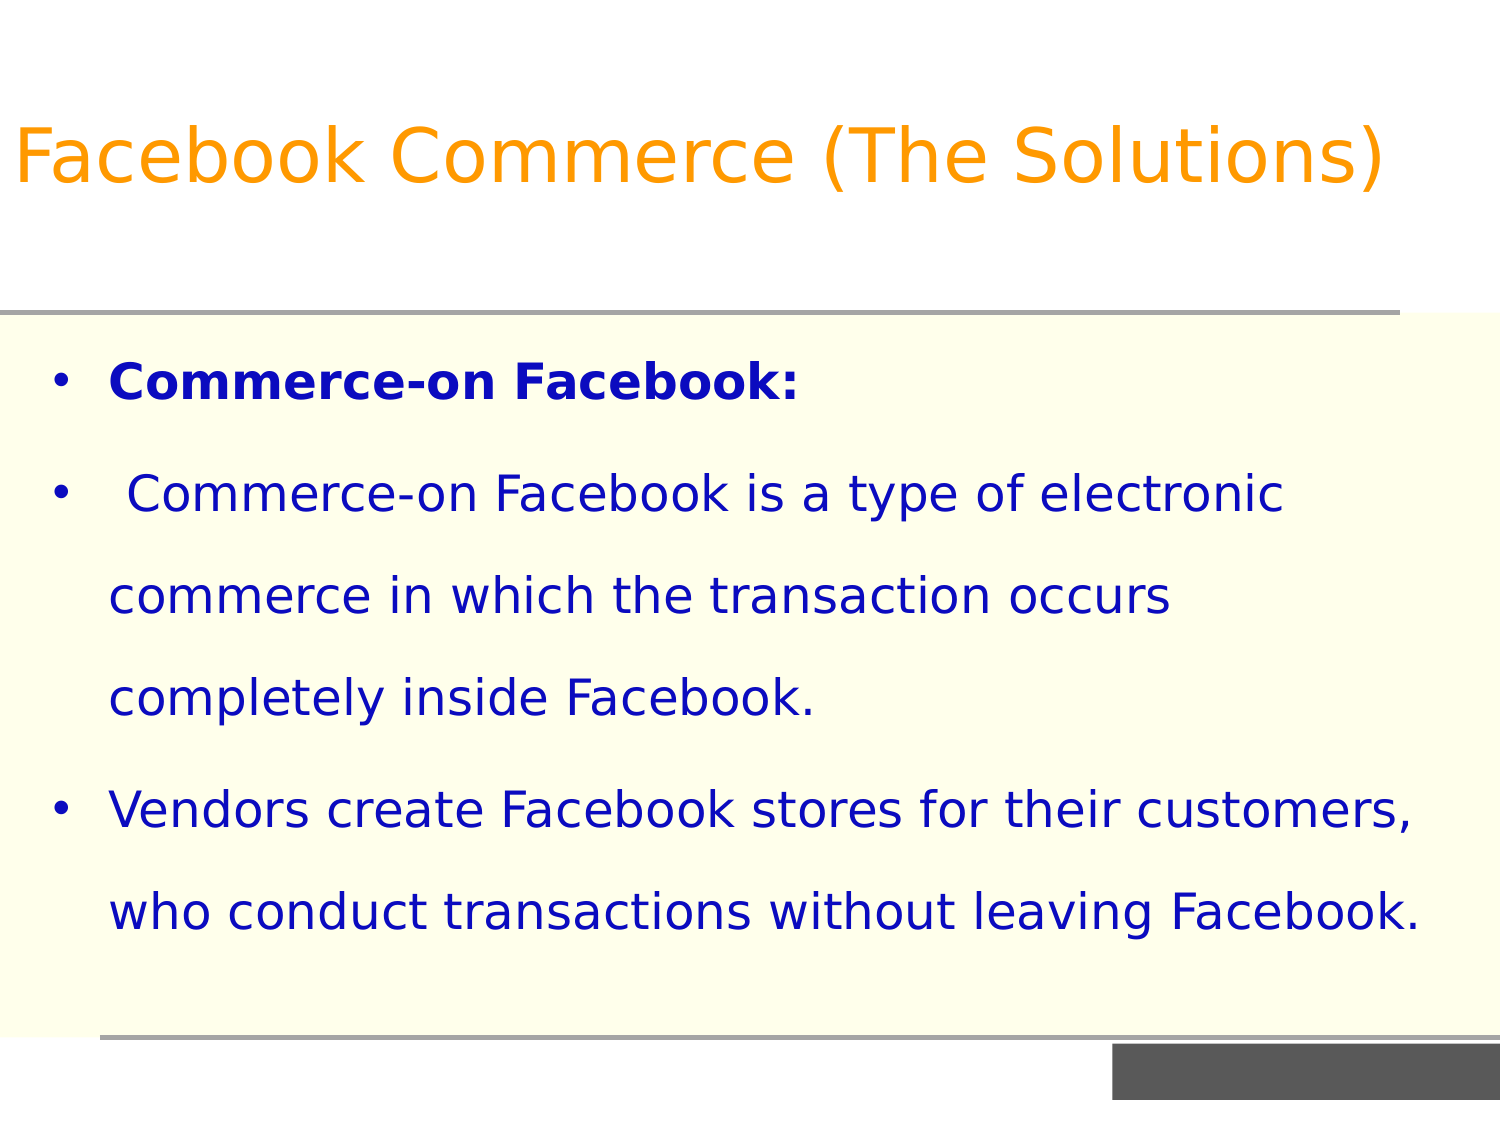

Facebook Commerce (The Solutions)
Commerce-on Facebook:
 Commerce-on Facebook is a type of electronic commerce in which the transaction occurs completely inside Facebook.
Vendors create Facebook stores for their customers, who conduct transactions without leaving Facebook.